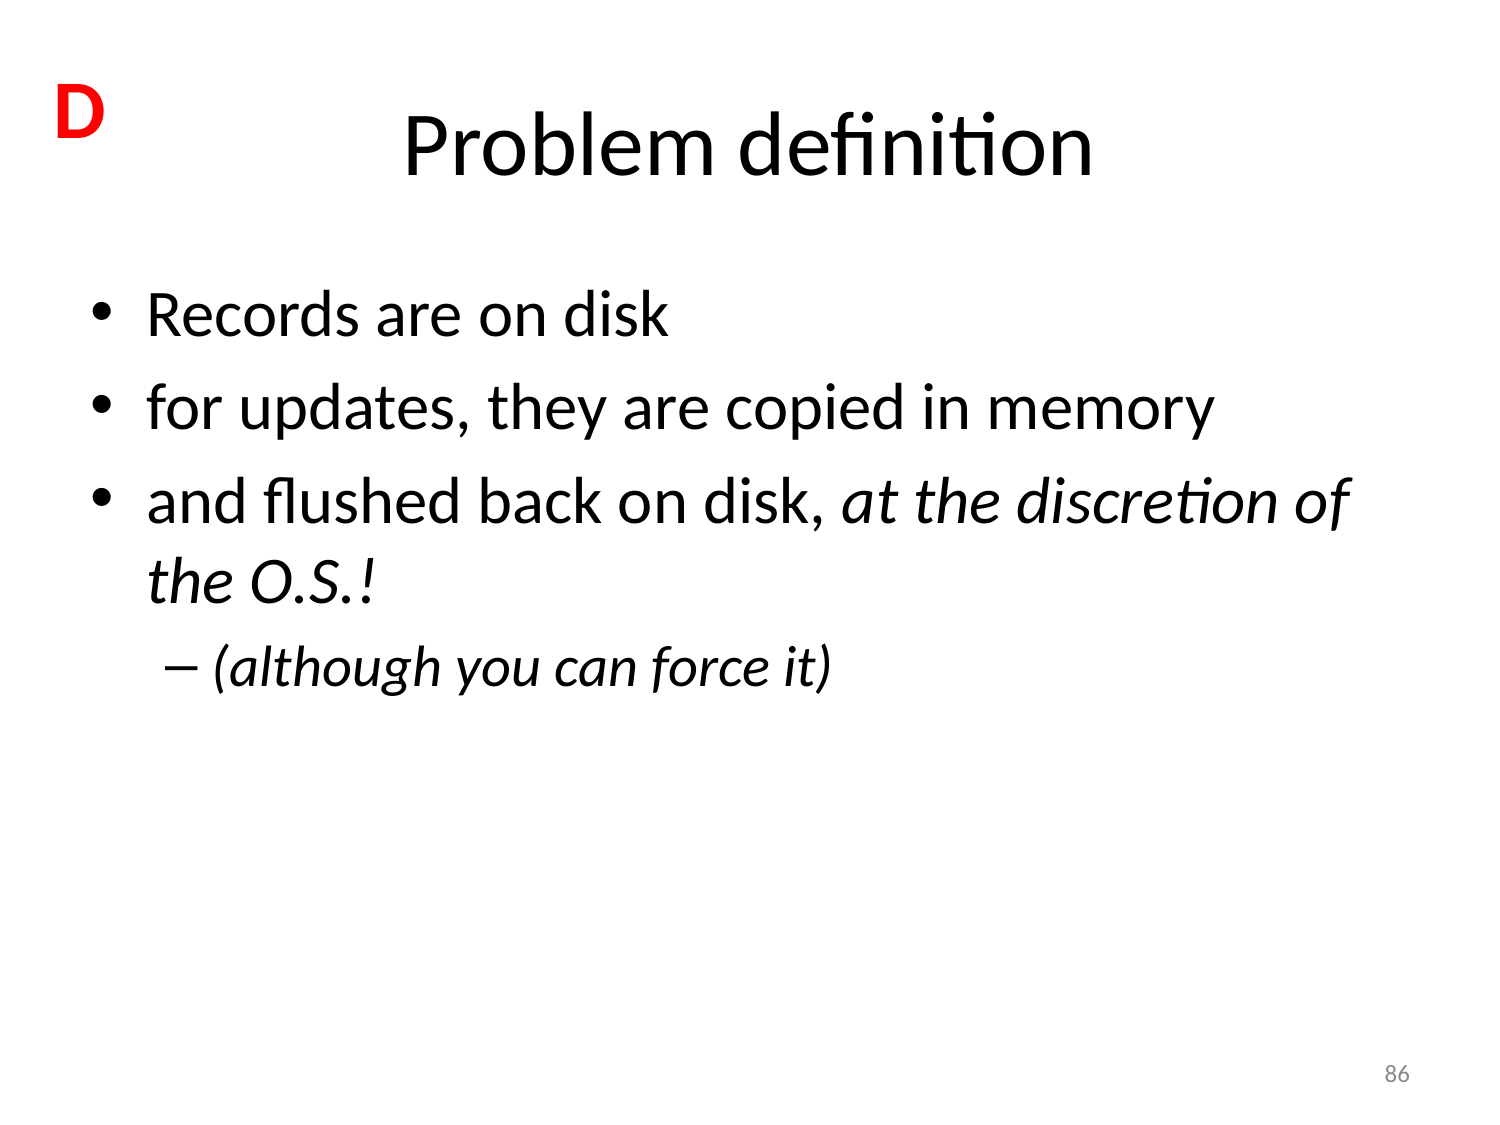

# Problem definition
D
Records are on disk
for updates, they are copied in memory
and flushed back on disk, at the discretion of the O.S.!
(although you can force it)
86